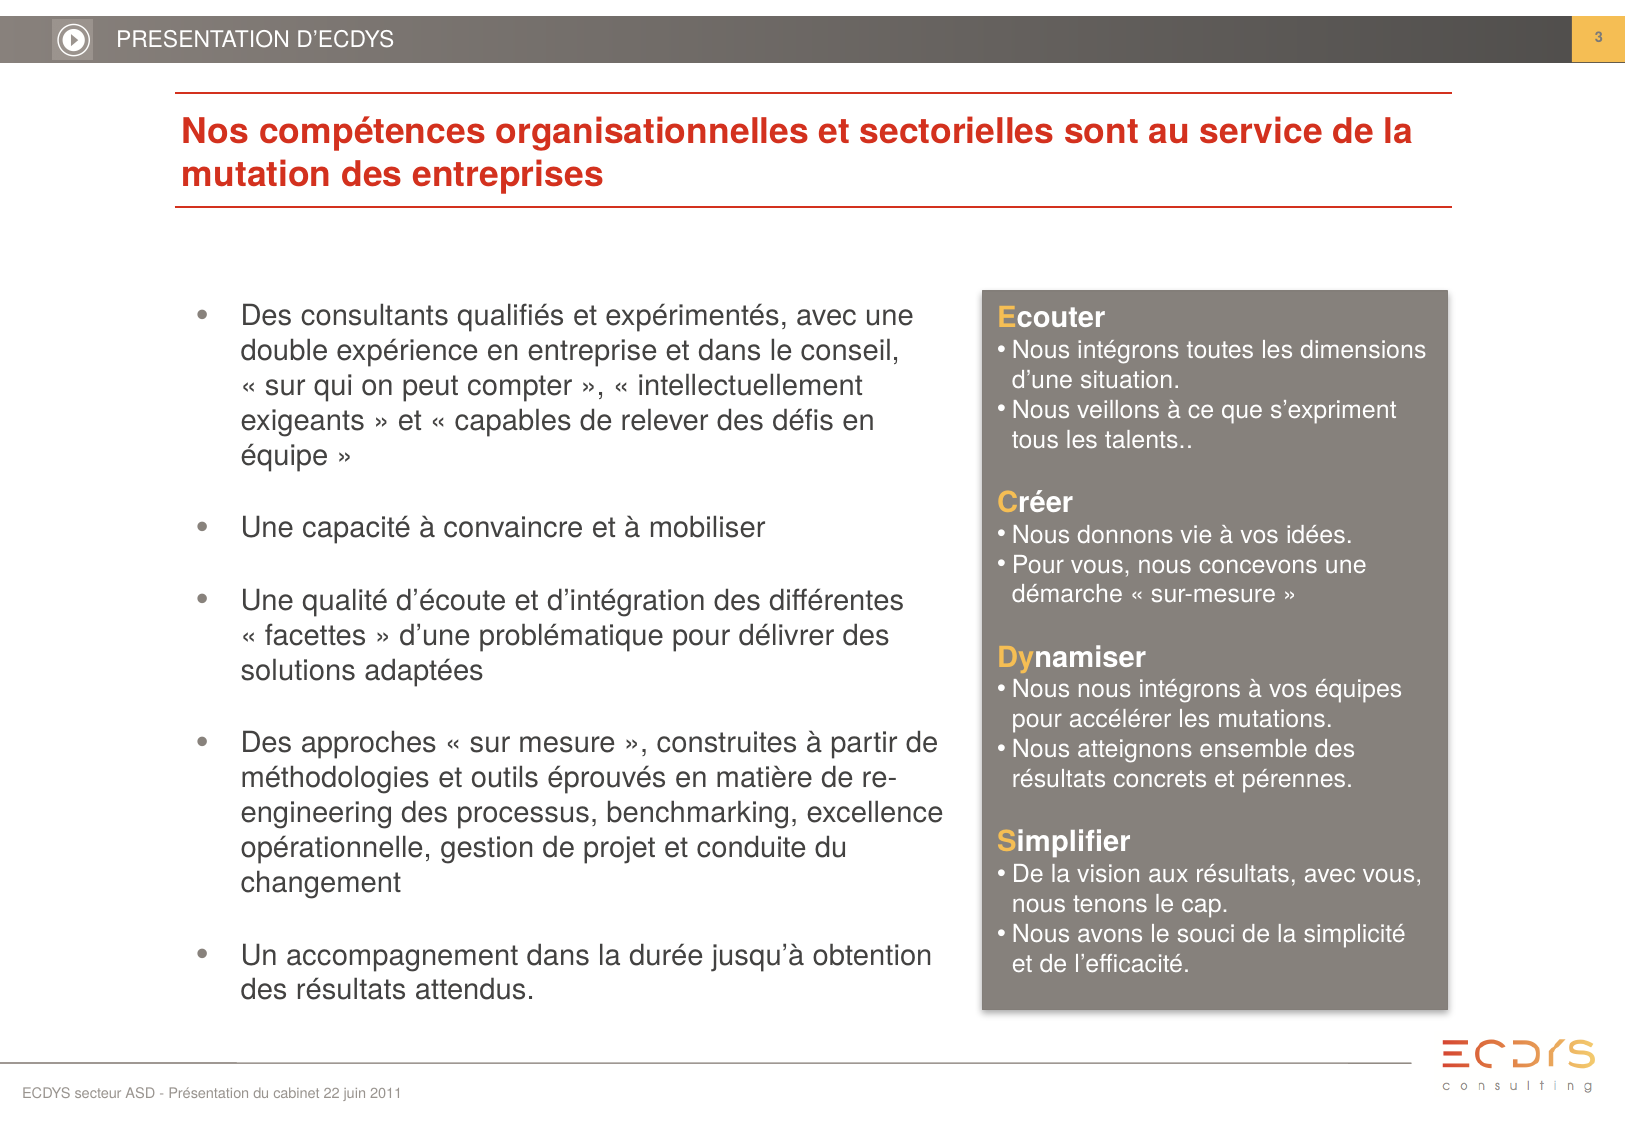

3
PRESENTATION D’ECDYS
# Nos compétences organisationnelles et sectorielles sont au service de la mutation des entreprises
Des consultants qualifiés et expérimentés, avec une double expérience en entreprise et dans le conseil,      « sur qui on peut compter », « intellectuellement exigeants » et « capables de relever des défis en équipe »
Une capacité à convaincre et à mobiliser
Une qualité d’écoute et d’intégration des différentes « facettes » d’une problématique pour délivrer des solutions adaptées
Des approches « sur mesure », construites à partir de méthodologies et outils éprouvés en matière de re-engineering des processus, benchmarking, excellence opérationnelle, gestion de projet et conduite du changement
Un accompagnement dans la durée jusqu’à obtention des résultats attendus.
Ecouter
Nous intégrons toutes les dimensions d’une situation.
Nous veillons à ce que s’expriment tous les talents..

Créer
Nous donnons vie à vos idées.
Pour vous, nous concevons une démarche « sur-mesure »

Dynamiser
Nous nous intégrons à vos équipes pour accélérer les mutations.
Nous atteignons ensemble des résultats concrets et pérennes.

Simplifier
De la vision aux résultats, avec vous, nous tenons le cap.
Nous avons le souci de la simplicité et de l’efficacité.
ECDYS secteur ASD - Présentation du cabinet 22 juin 2011